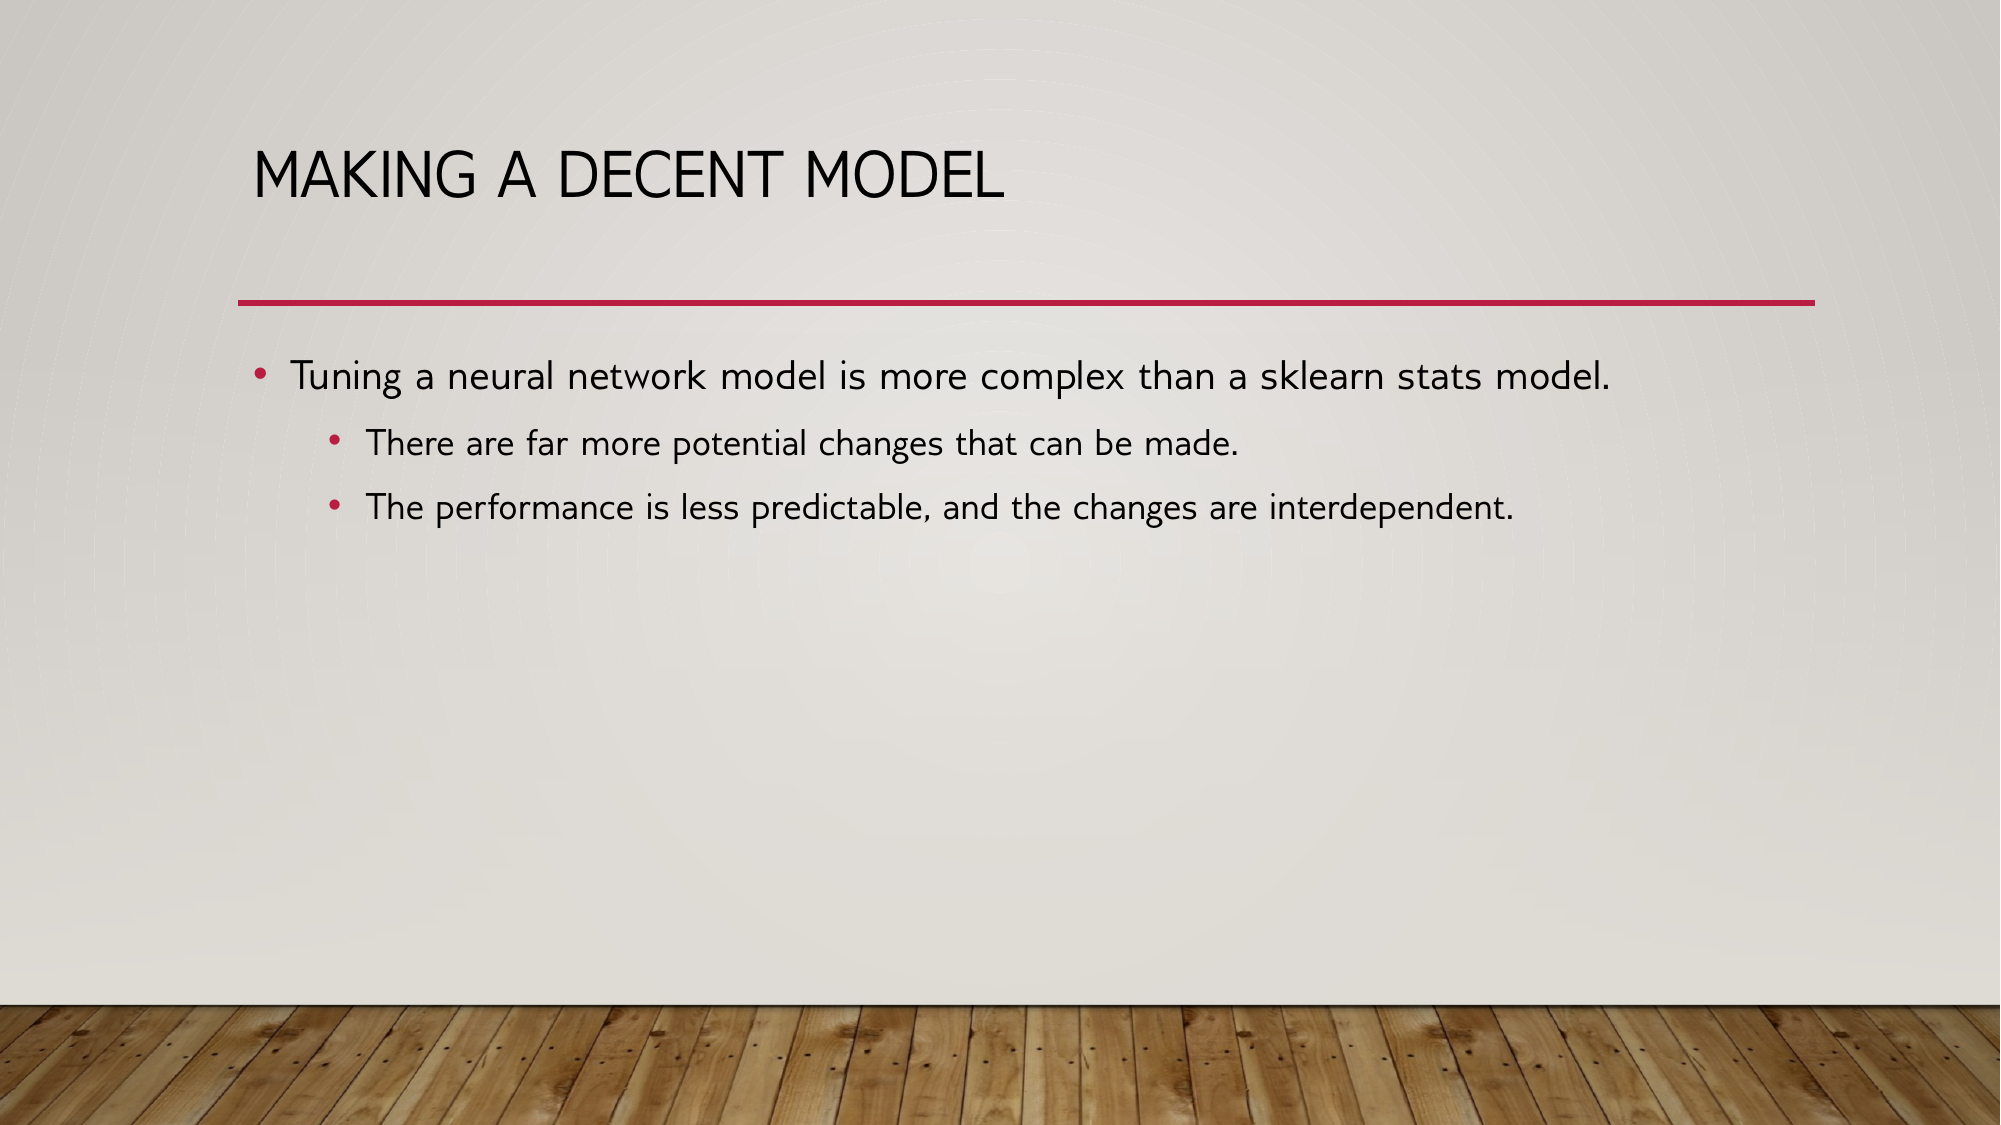

# Making a decent Model
Tuning a neural network model is more complex than a sklearn stats model.
There are far more potential changes that can be made.
The performance is less predictable, and the changes are interdependent.